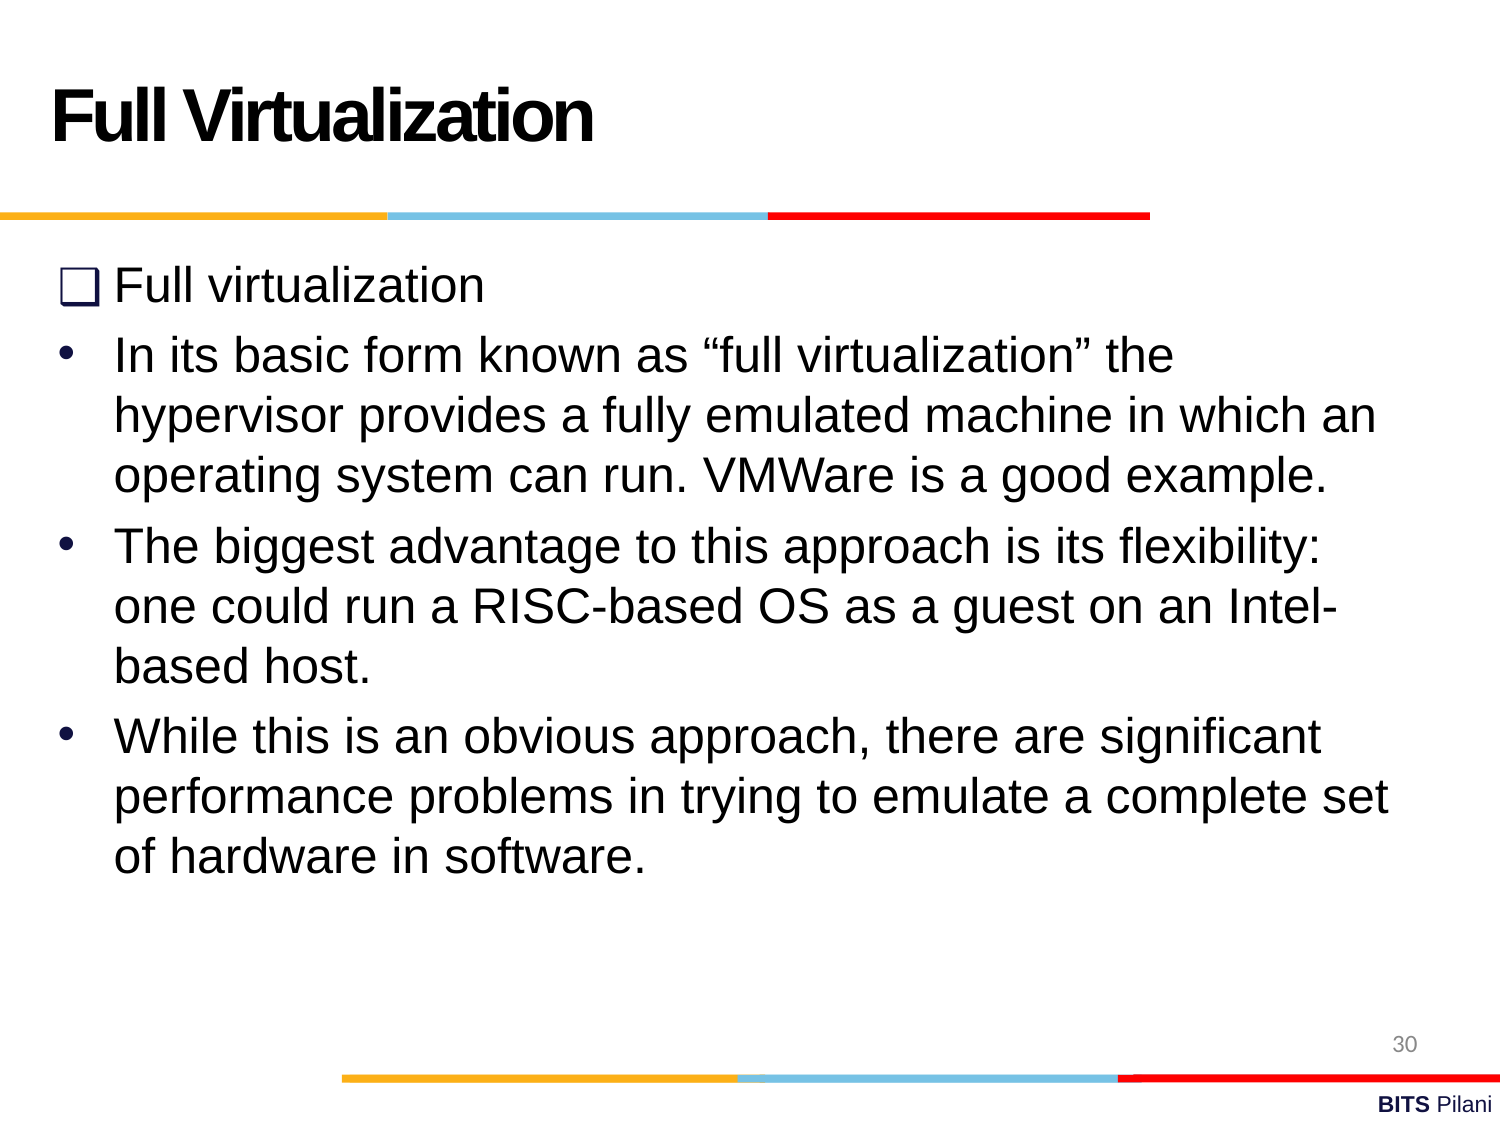

Full Virtualization
Full virtualization
In its basic form known as “full virtualization” the hypervisor provides a fully emulated machine in which an operating system can run. VMWare is a good example.
The biggest advantage to this approach is its flexibility: one could run a RISC-based OS as a guest on an Intel-based host.
While this is an obvious approach, there are significant performance problems in trying to emulate a complete set of hardware in software.
30